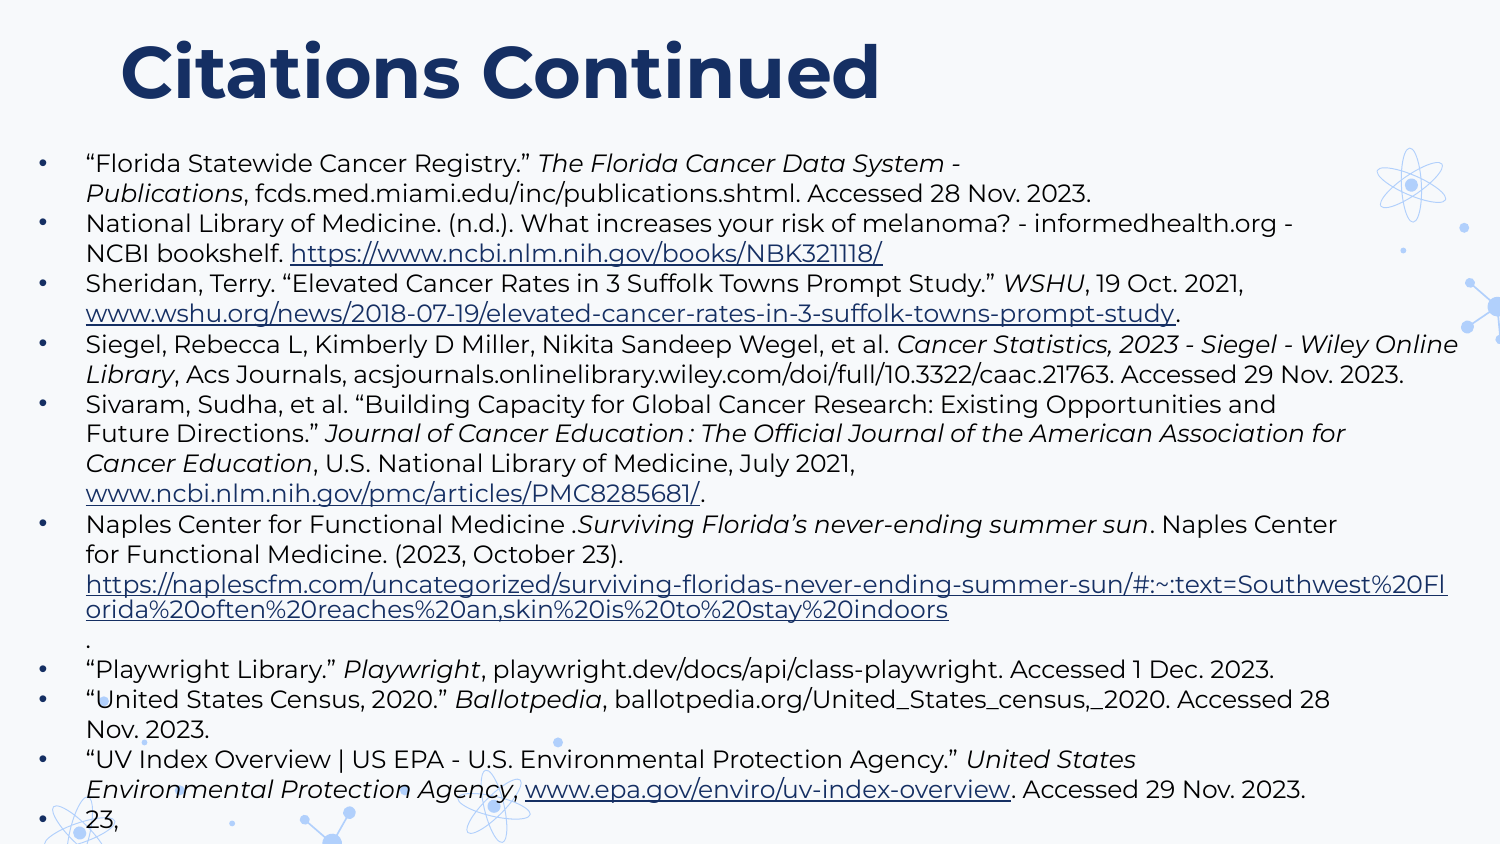

# Citations Continued
“Florida Statewide Cancer Registry.” The Florida Cancer Data System - Publications, fcds.med.miami.edu/inc/publications.shtml. Accessed 28 Nov. 2023.
National Library of Medicine. (n.d.). What increases your risk of melanoma? - informedhealth.org - NCBI bookshelf. https://www.ncbi.nlm.nih.gov/books/NBK321118/
Sheridan, Terry. “Elevated Cancer Rates in 3 Suffolk Towns Prompt Study.” WSHU, 19 Oct. 2021, www.wshu.org/news/2018-07-19/elevated-cancer-rates-in-3-suffolk-towns-prompt-study.
Siegel, Rebecca L, Kimberly D Miller, Nikita Sandeep Wegel, et al. Cancer Statistics, 2023 - Siegel - Wiley Online Library, Acs Journals, acsjournals.onlinelibrary.wiley.com/doi/full/10.3322/caac.21763. Accessed 29 Nov. 2023.
Sivaram, Sudha, et al. “Building Capacity for Global Cancer Research: Existing Opportunities and Future Directions.” Journal of Cancer Education : The Official Journal of the American Association for Cancer Education, U.S. National Library of Medicine, July 2021, www.ncbi.nlm.nih.gov/pmc/articles/PMC8285681/.
Naples Center for Functional Medicine .Surviving Florida’s never-ending summer sun. Naples Center for Functional Medicine. (2023, October 23). https://naplescfm.com/uncategorized/surviving-floridas-never-ending-summer-sun/#:~:text=Southwest%20Florida%20often%20reaches%20an,skin%20is%20to%20stay%20indoors.
“Playwright Library.” Playwright, playwright.dev/docs/api/class-playwright. Accessed 1 Dec. 2023.
“United States Census, 2020.” Ballotpedia, ballotpedia.org/United_States_census,_2020. Accessed 28 Nov. 2023.
“UV Index Overview | US EPA - U.S. Environmental Protection Agency.” United States Environmental Protection Agency, www.epa.gov/enviro/uv-index-overview. Accessed 29 Nov. 2023.
23,